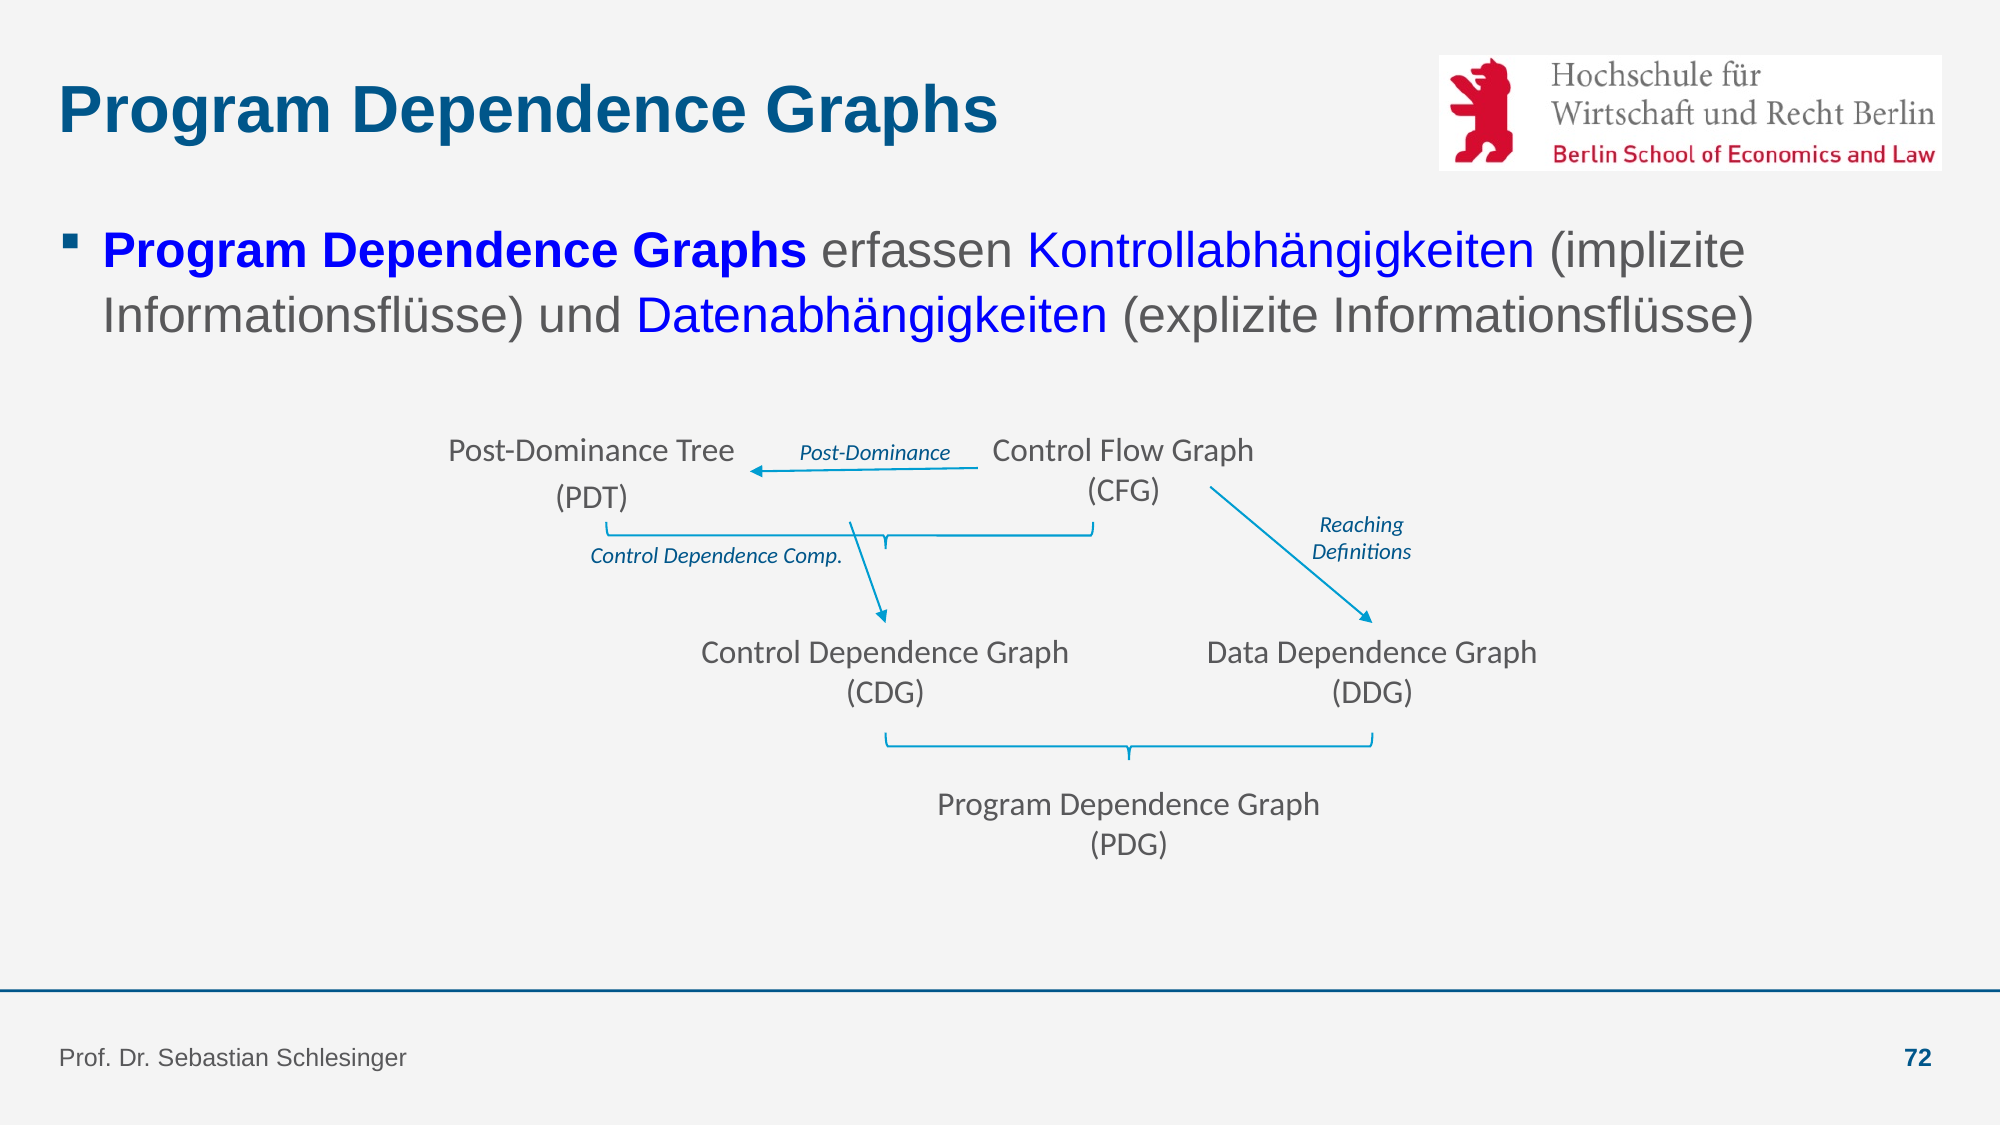

# Program Dependence Graphs
Program Dependence Graphs erfassen Kontrollabhängigkeiten (implizite Informationsflüsse) und Datenabhängigkeiten (explizite Informationsflüsse)

Post-Dominance Tree
(PDT)
Control Flow Graph
(CFG)
Post-Dominance
Reaching
Definitions

Control Dependence Comp.
Control Dependence Graph
(CDG)
Data Dependence Graph
(DDG)
Program Dependence Graph
(PDG)
Prof. Dr. Sebastian Schlesinger
72